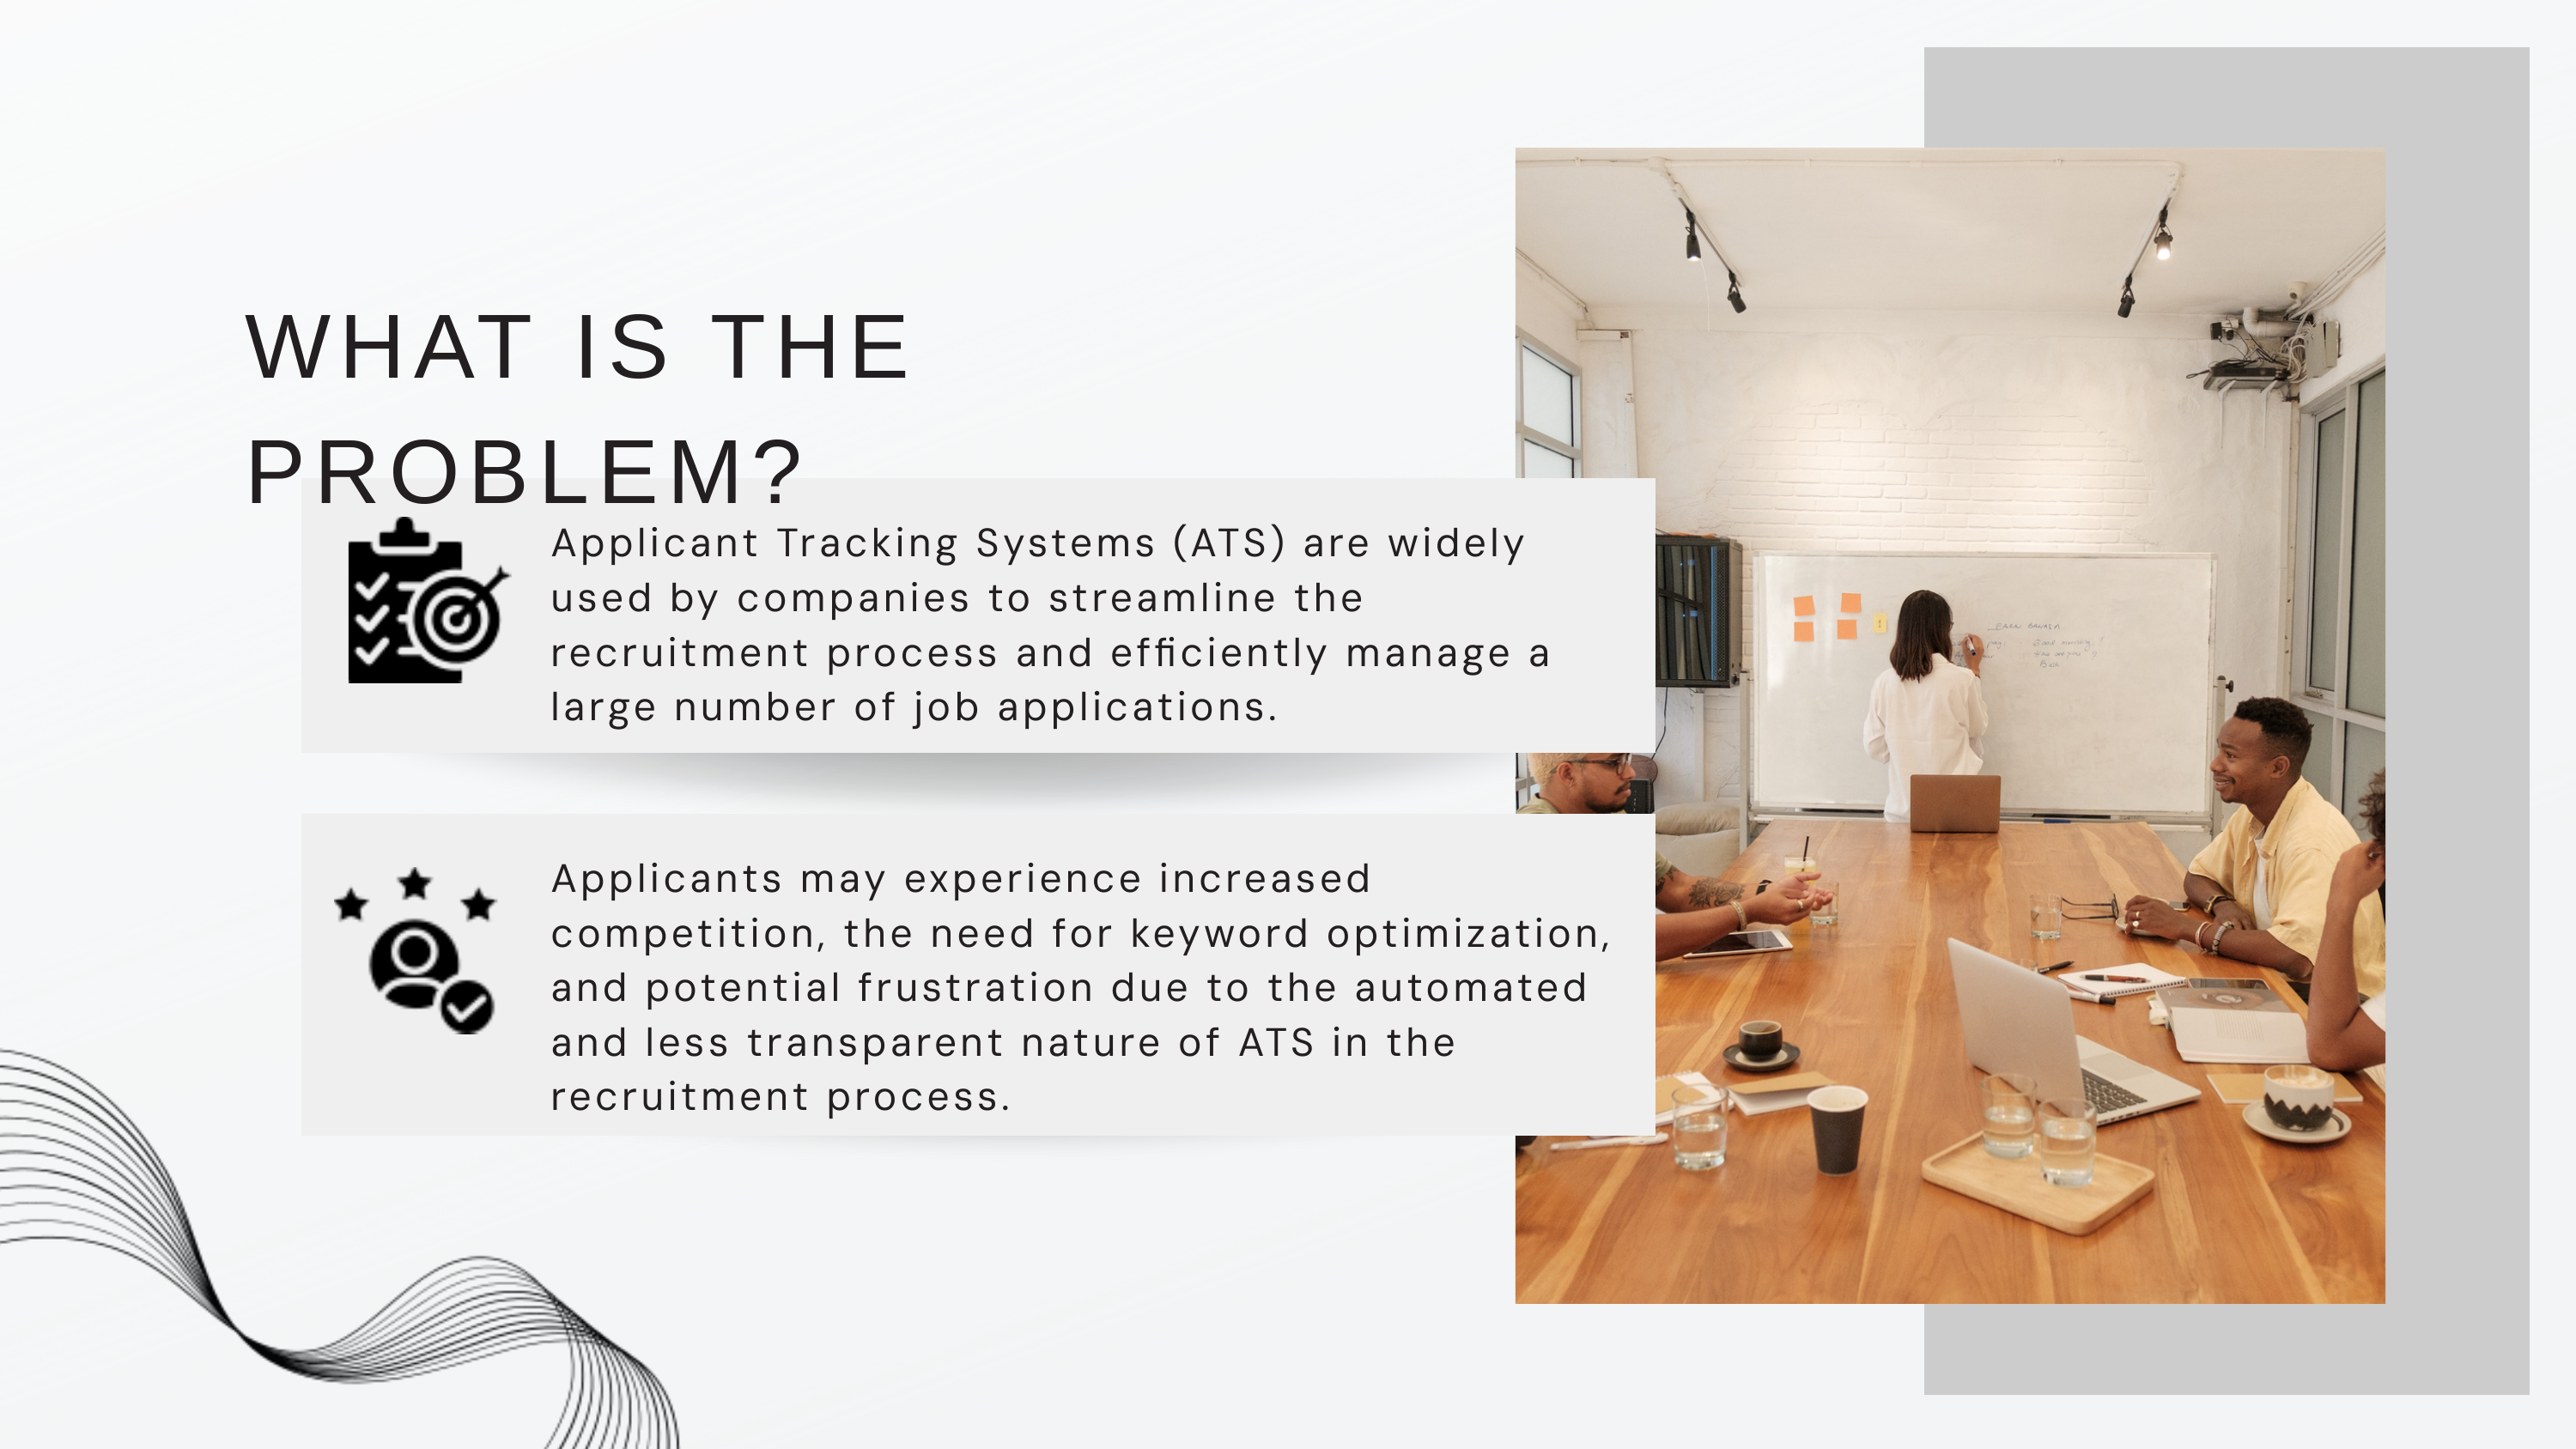

WHAT IS THE PROBLEM?

Applicant Tracking Systems (ATS) are widely used by companies to streamline the recruitment process and efficiently manage a large number of job applications.

Applicants may experience increased competition, the need for keyword optimization, and potential frustration due to the automated and less transparent nature of ATS in the recruitment process.